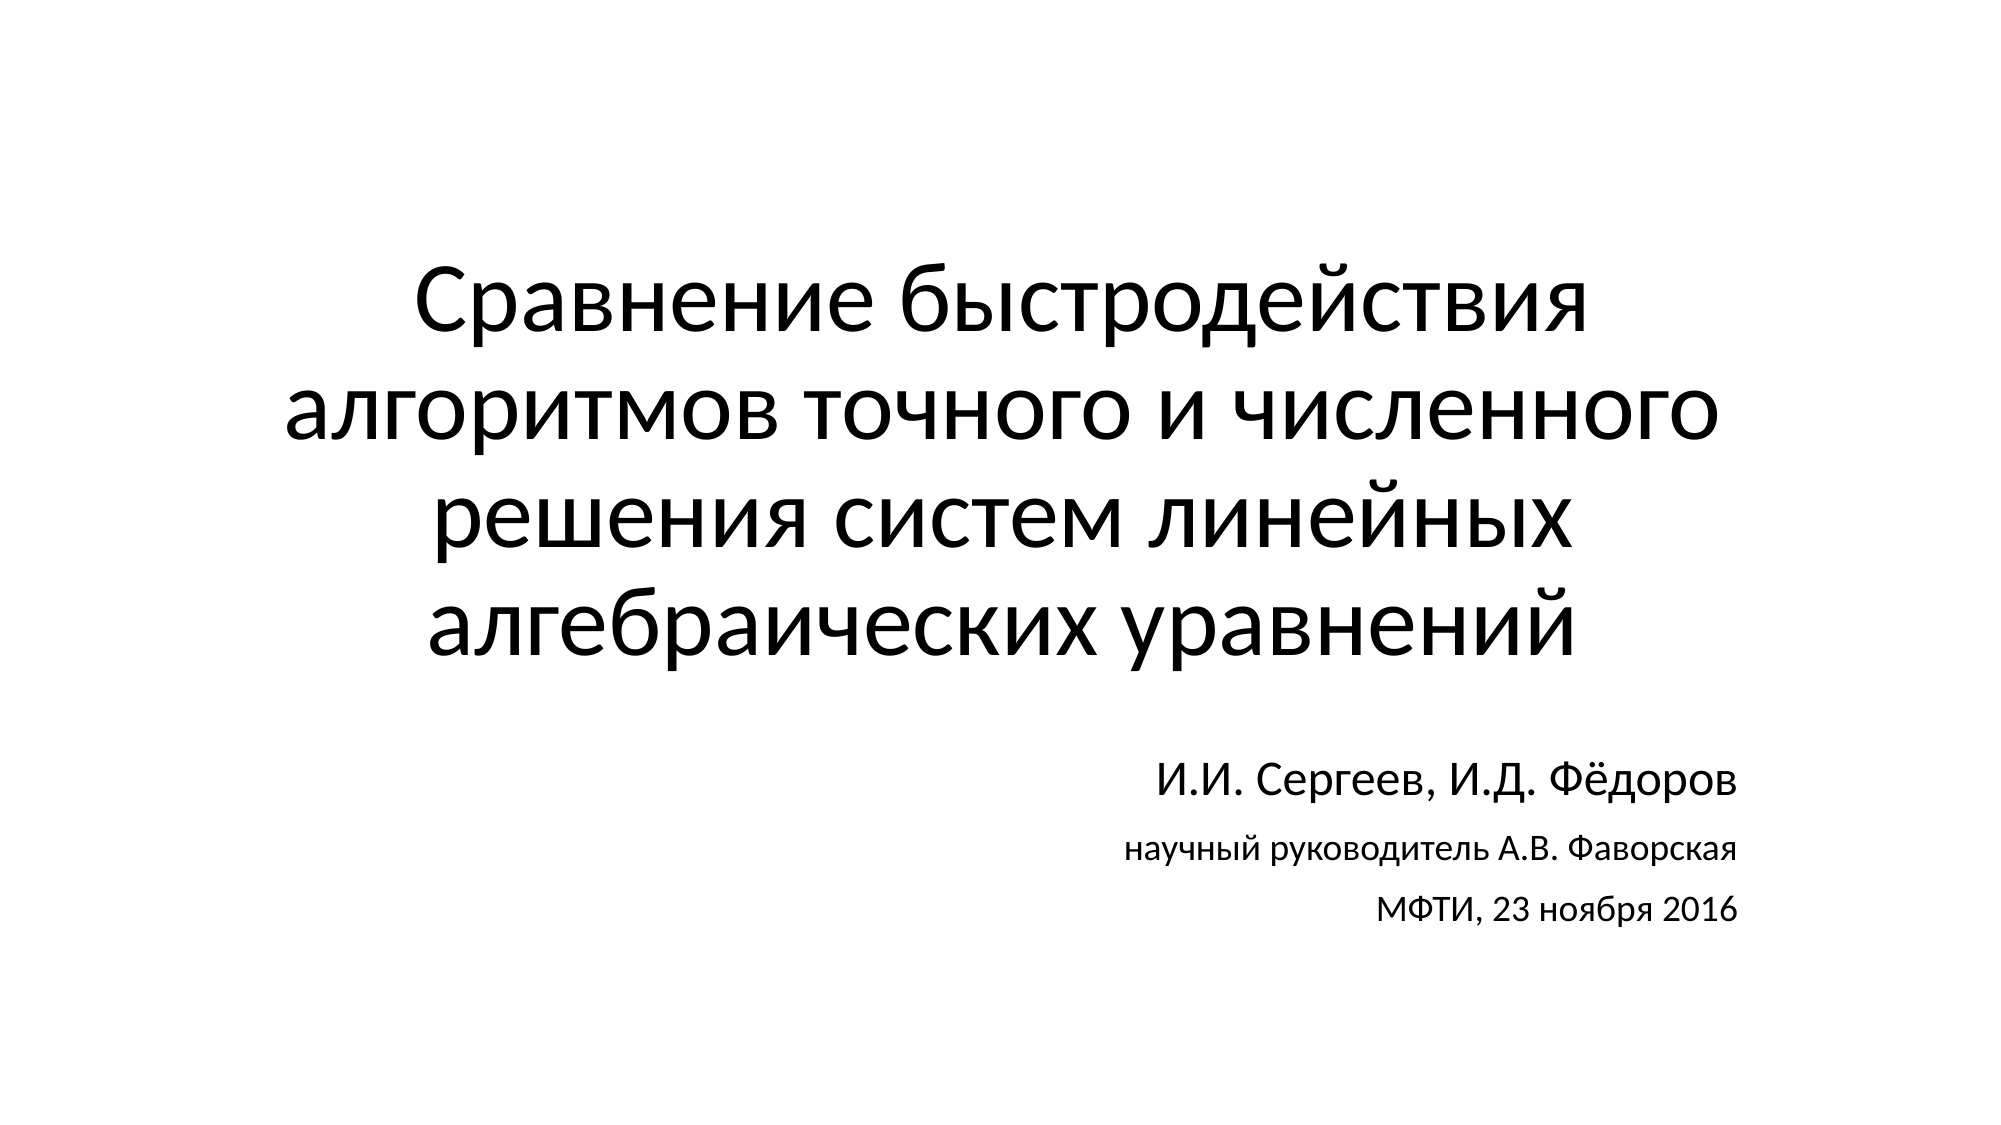

# Сравнение быстродействия алгоритмов точного и численного решения систем линейных алгебраических уравнений
И.И. Сергеев, И.Д. Фёдоров
научный руководитель А.В. Фаворская
МФТИ, 23 ноября 2016